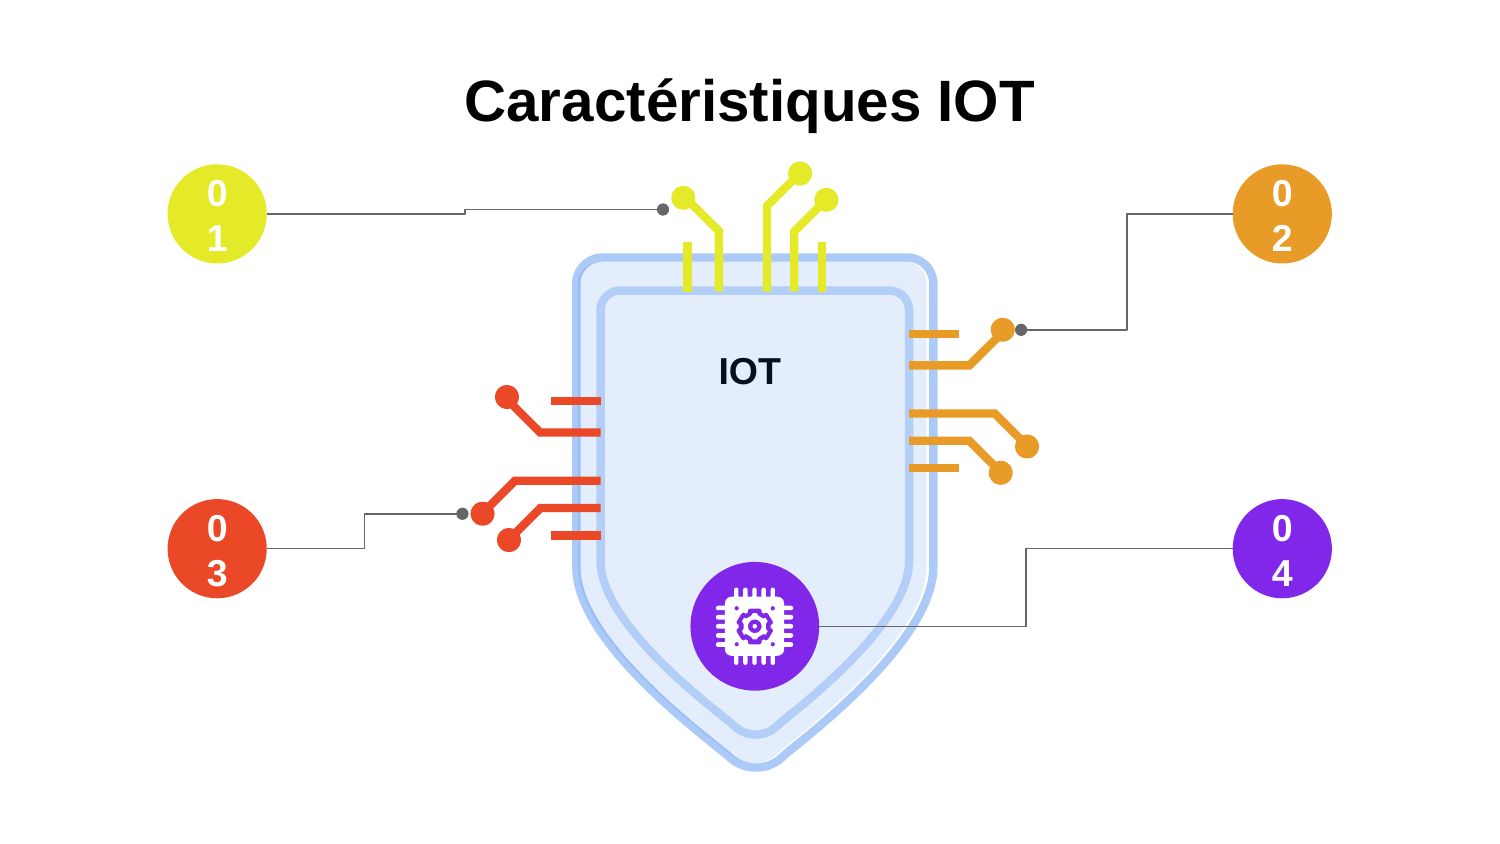

# Caractéristiques IOT

01

02

IOT

03

04